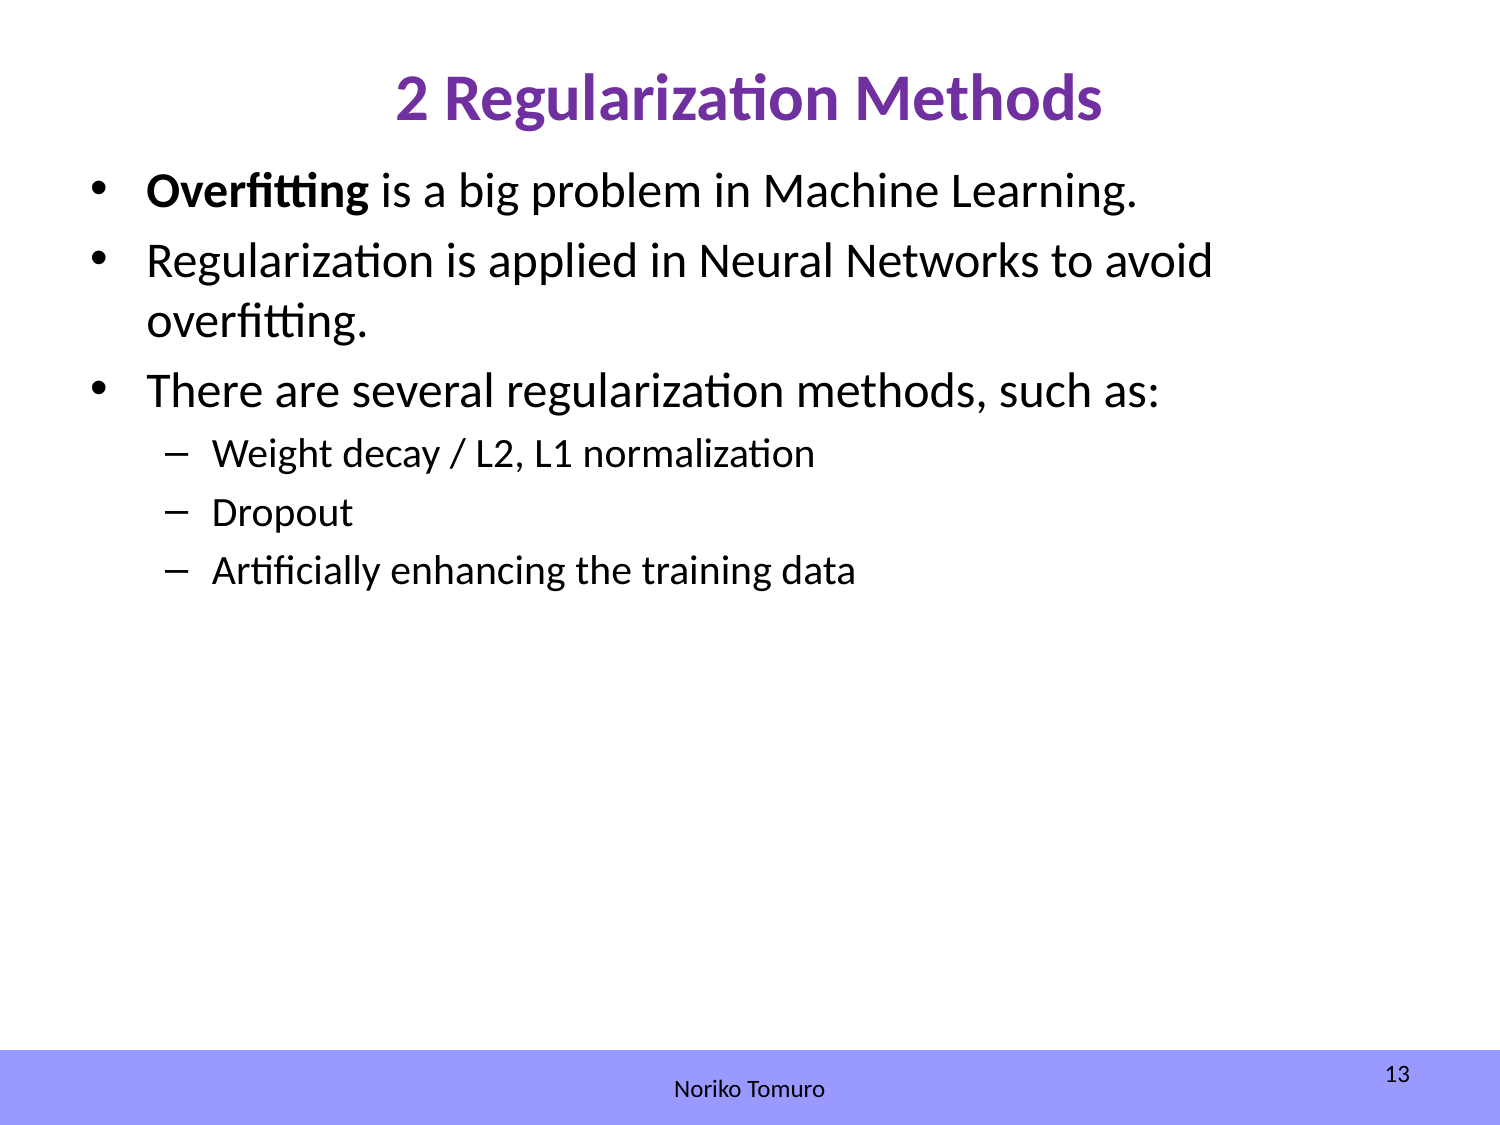

# 2 Regularization Methods
Overfitting is a big problem in Machine Learning.
Regularization is applied in Neural Networks to avoid overfitting.
There are several regularization methods, such as:
Weight decay / L2, L1 normalization
Dropout
Artificially enhancing the training data
13
Noriko Tomuro